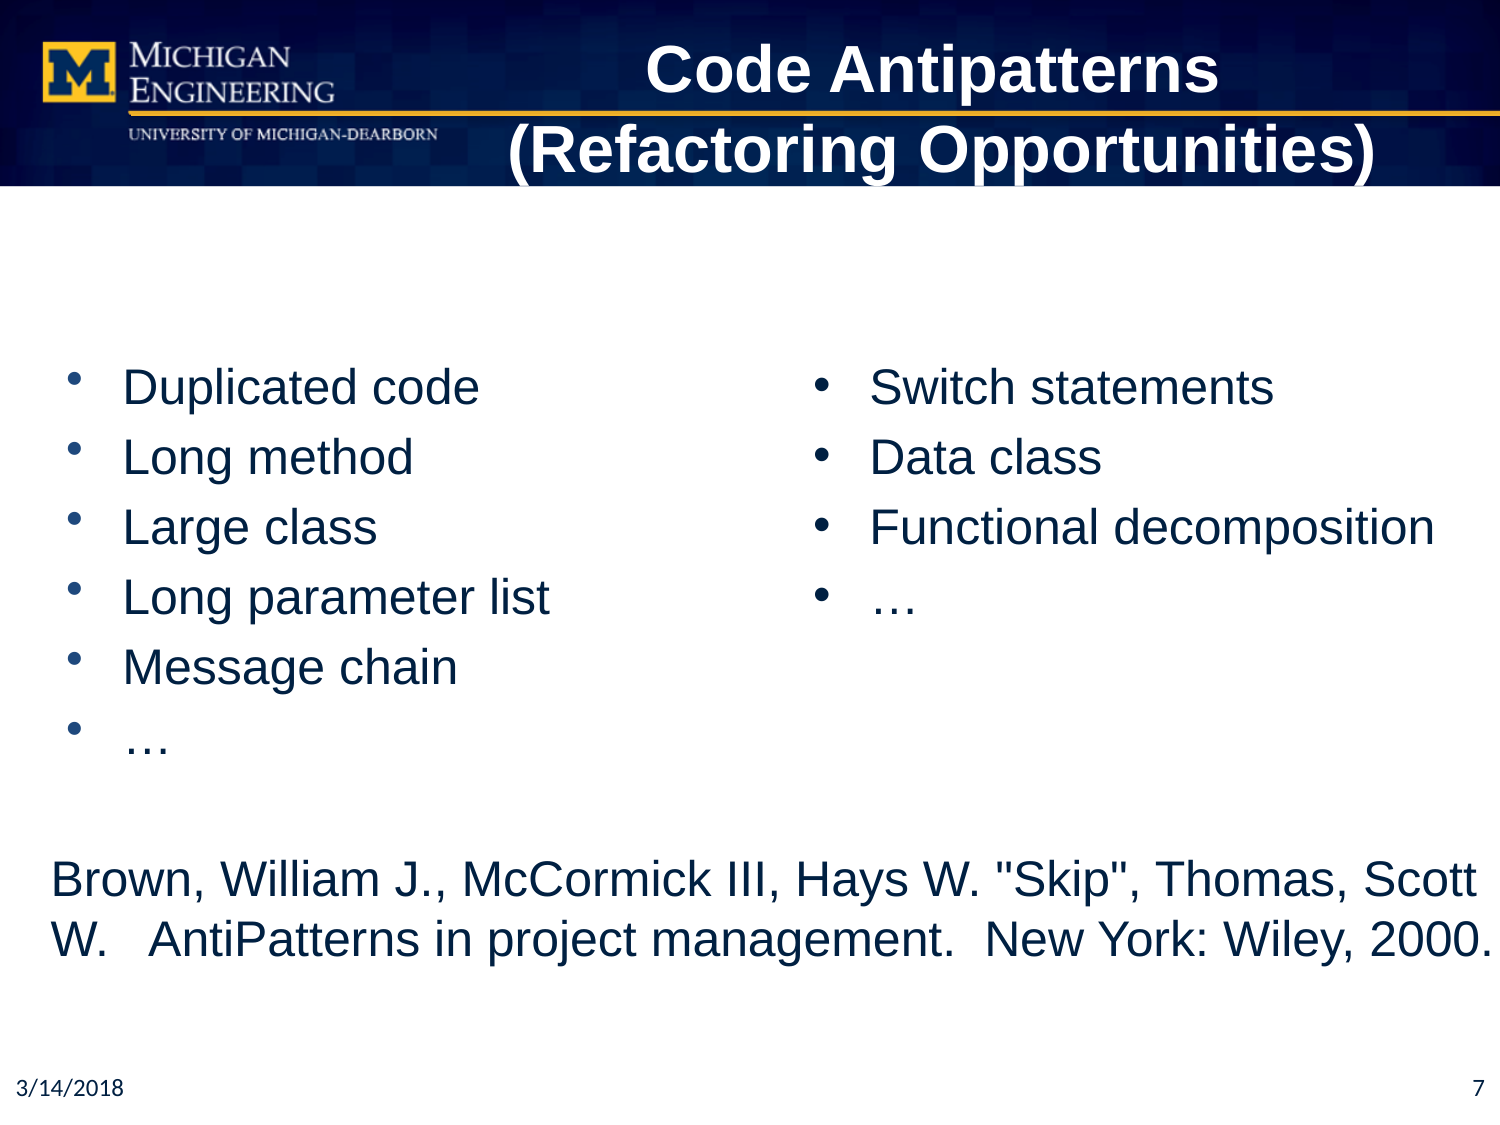

# Code Antipatterns (Refactoring Opportunities)
Duplicated code
Long method
Large class
Long parameter list
Message chain
…
Switch statements
Data class
Functional decomposition
…
Brown, William J., McCormick III, Hays W. "Skip", Thomas, Scott W.   AntiPatterns in project management.  New York: Wiley, 2000.
3/14/2018
7